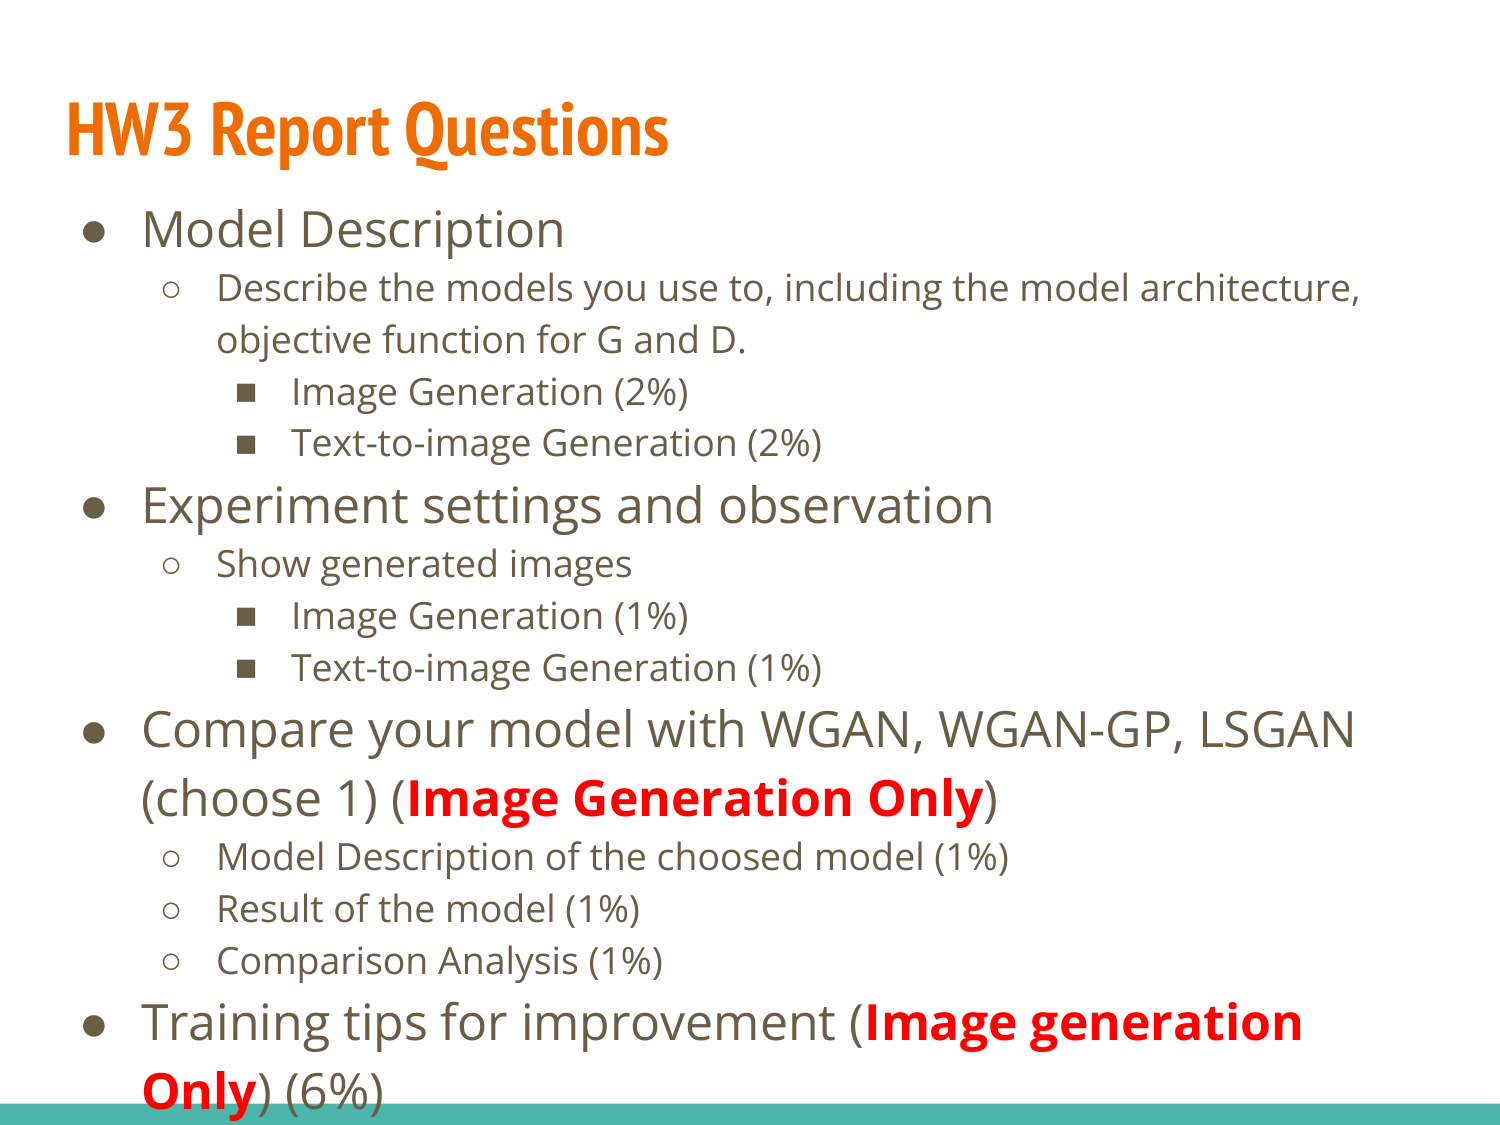

# HW3 Report Questions
Model Description
Describe the models you use to, including the model architecture, objective function for G and D.
Image Generation (2%)
Text-to-image Generation (2%)
Experiment settings and observation
Show generated images
Image Generation (1%)
Text-to-image Generation (1%)
Compare your model with WGAN, WGAN-GP, LSGAN (choose 1) (Image Generation Only)
Model Description of the choosed model (1%)
Result of the model (1%)
Comparison Analysis (1%)
Training tips for improvement (Image generation Only) (6%)